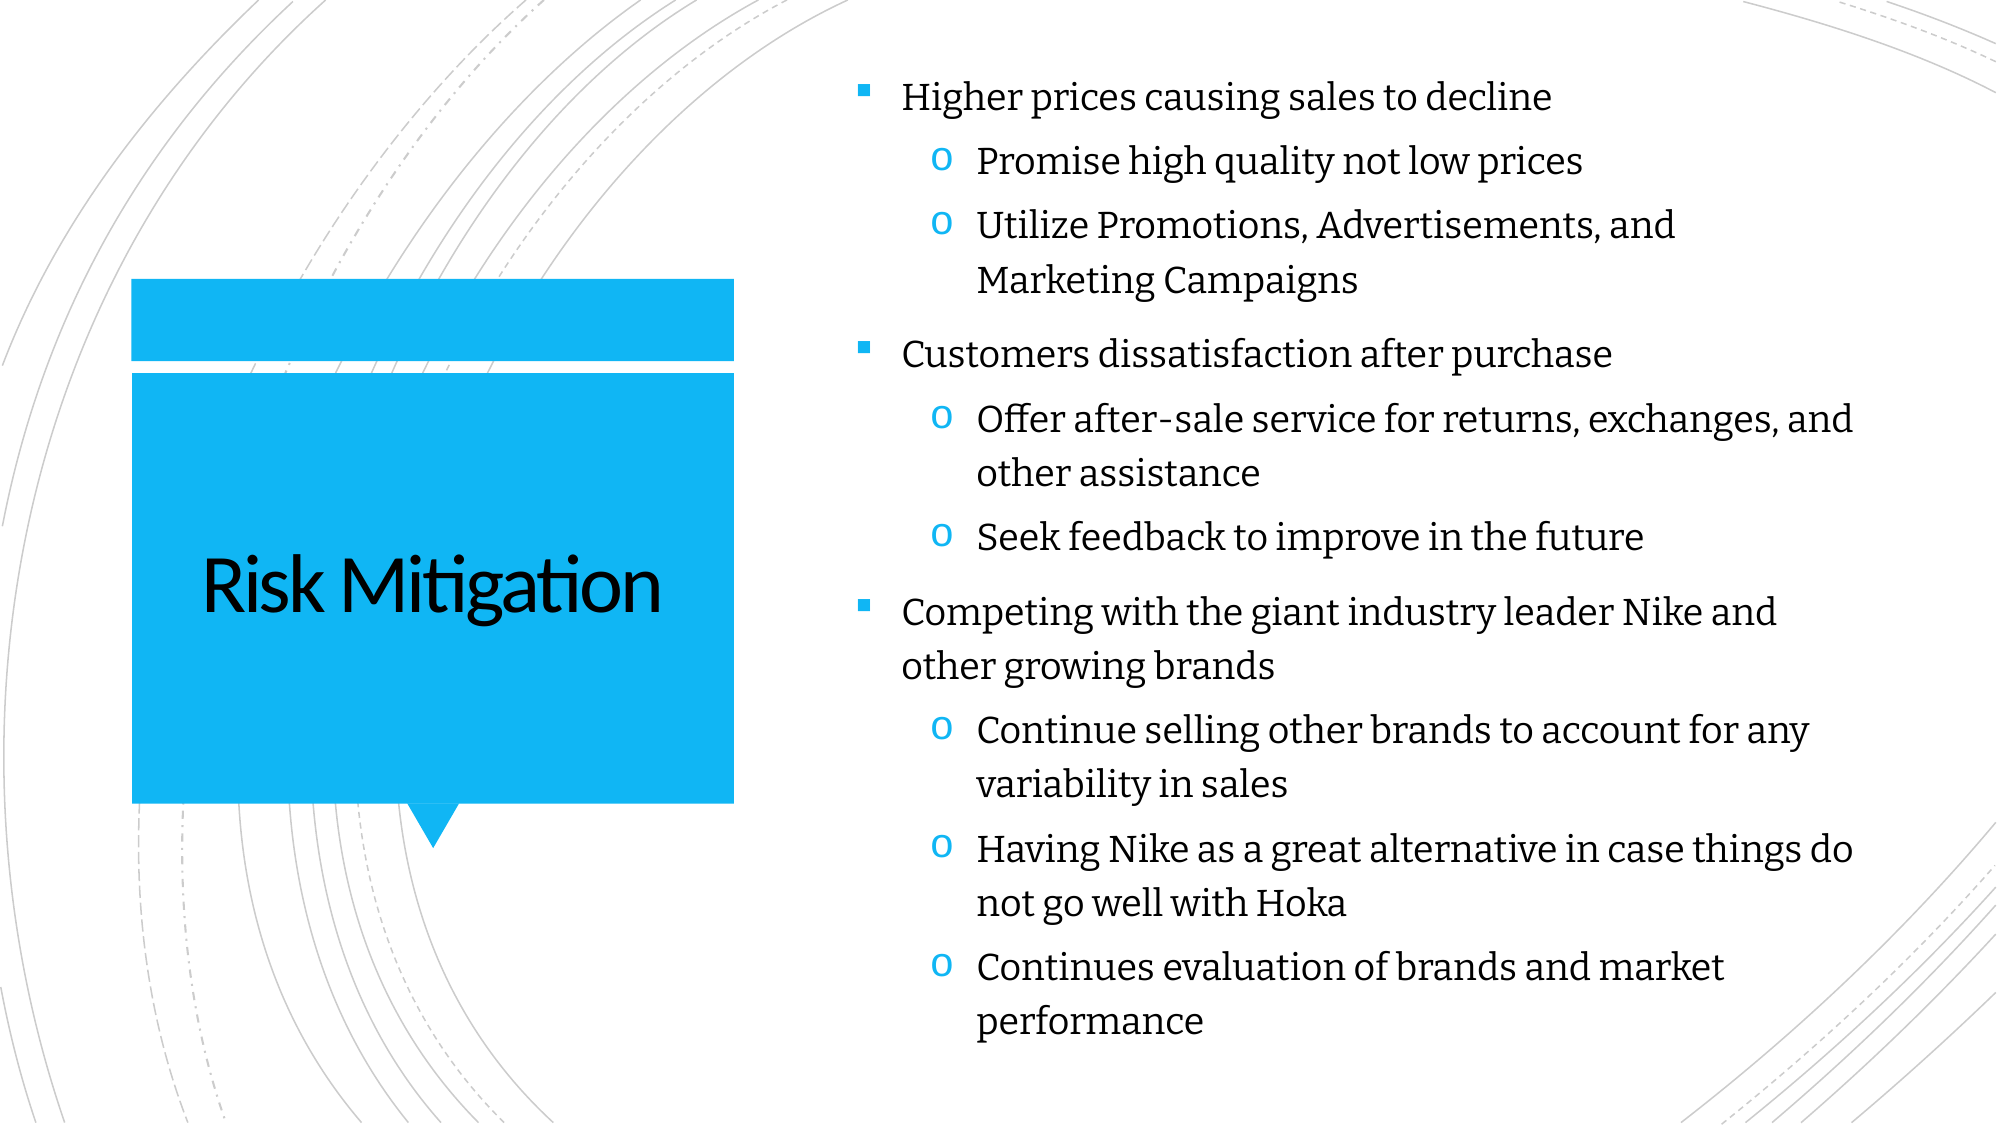

Higher prices causing sales to decline
Promise high quality not low prices
Utilize Promotions, Advertisements, and Marketing Campaigns
Customers dissatisfaction after purchase
Offer after-sale service for returns, exchanges, and other assistance
Seek feedback to improve in the future
Competing with the giant industry leader Nike and other growing brands
Continue selling other brands to account for any variability in sales
Having Nike as a great alternative in case things do not go well with Hoka
Continues evaluation of brands and market performance
# Risk Mitigation